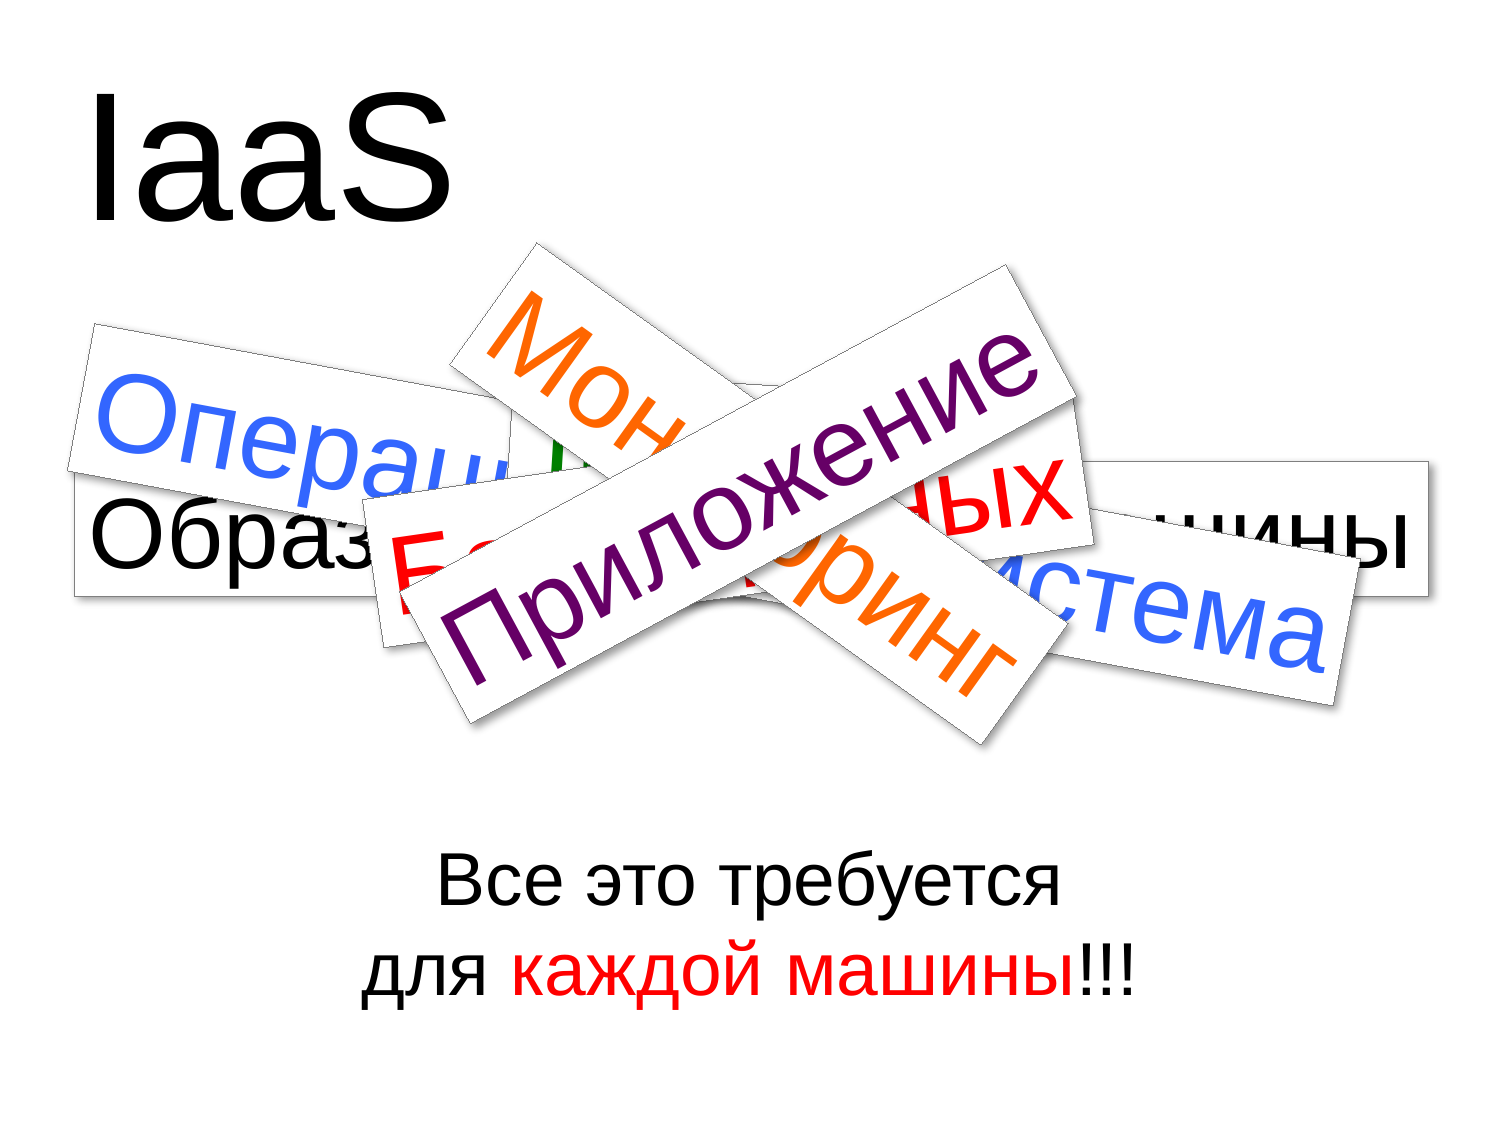

IaaS
Tomcat
Мониторинг
Приложение
Java
Операционная Система
Базы данных
Образ виртуальной машины
Все это требуется
для каждой машины!!!